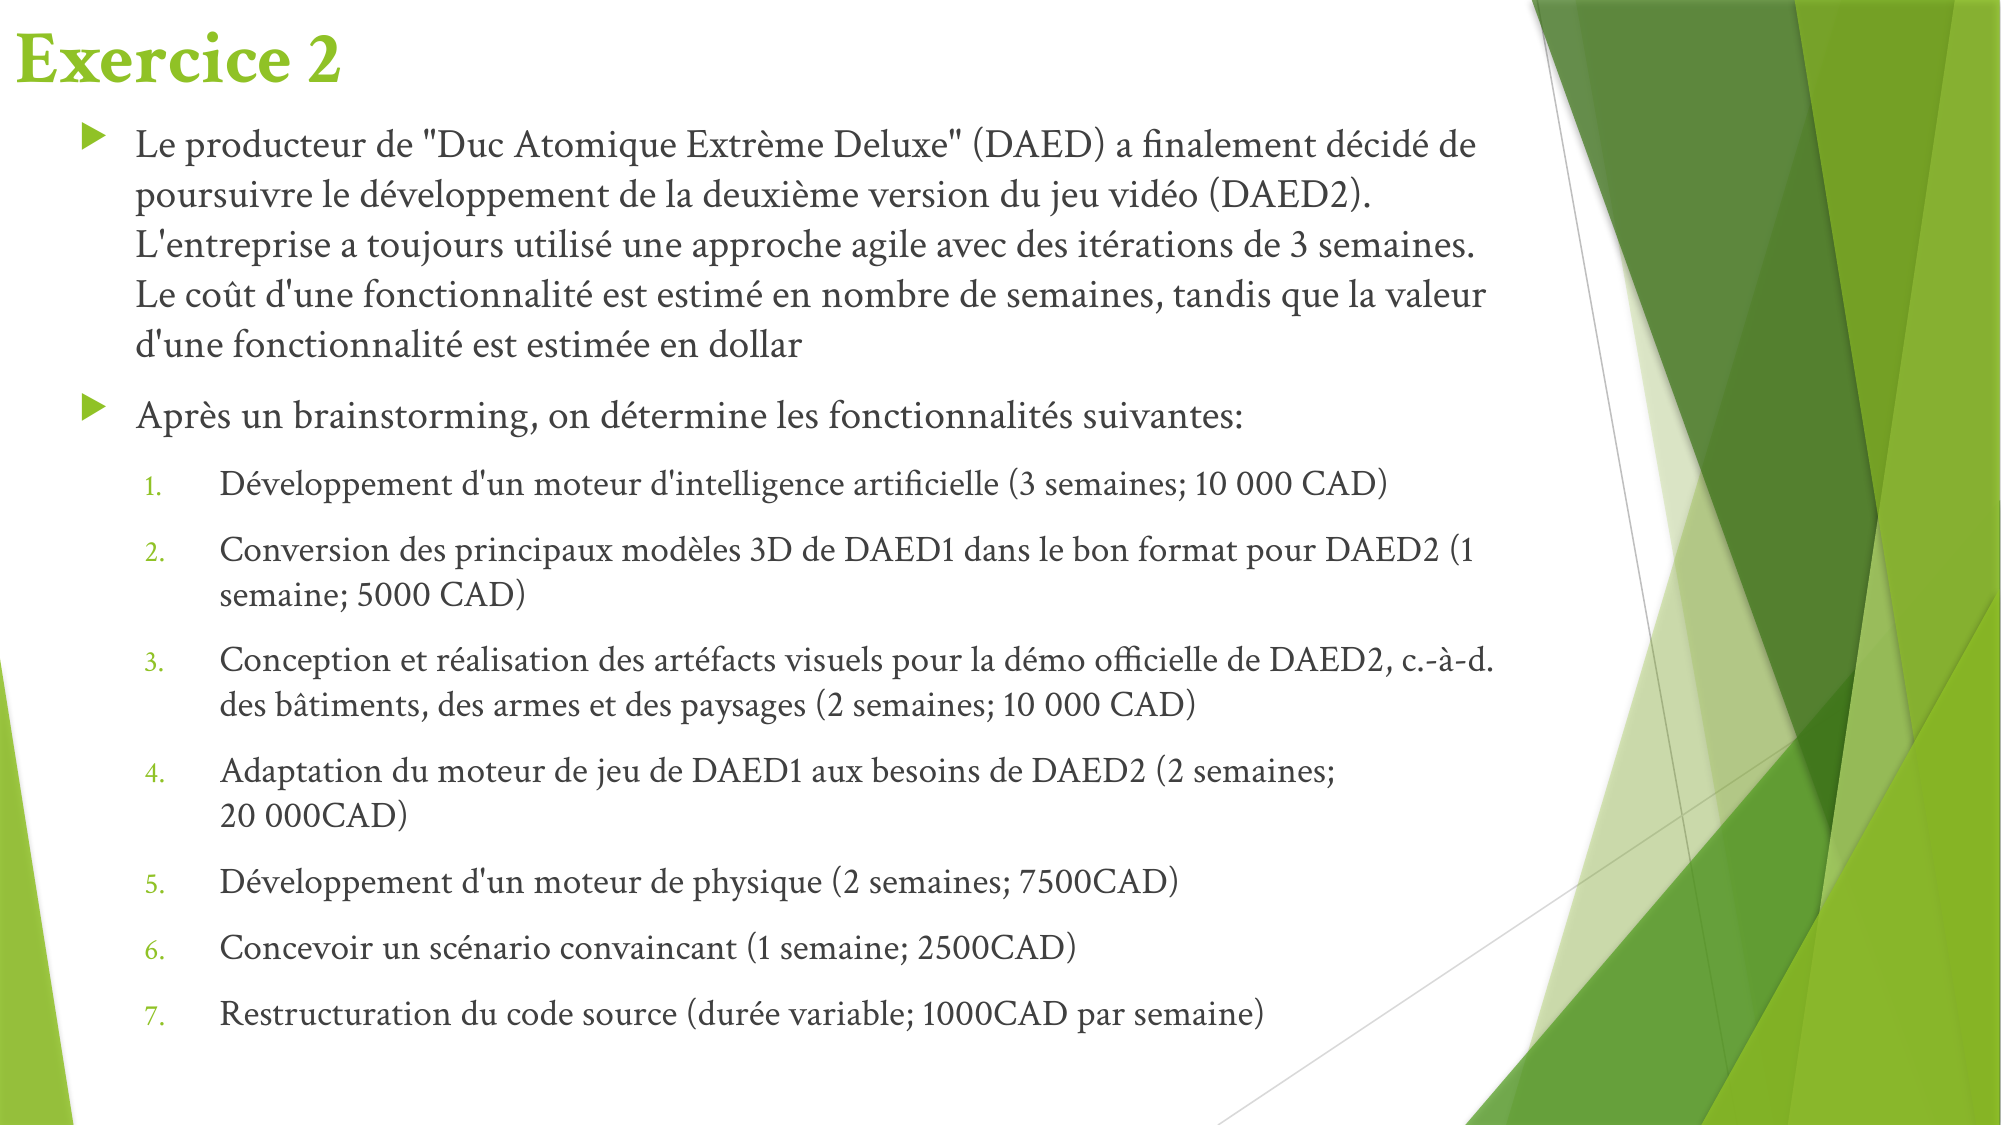

# Exercice 2
Le producteur de "Duc Atomique Extrème Deluxe" (DAED) a finalement décidé de poursuivre le développement de la deuxième version du jeu vidéo (DAED2). L'entreprise a toujours utilisé une approche agile avec des itérations de 3 semaines. Le coût d'une fonctionnalité est estimé en nombre de semaines, tandis que la valeur d'une fonctionnalité est estimée en dollar
Après un brainstorming, on détermine les fonctionnalités suivantes:
Développement d'un moteur d'intelligence artificielle (3 semaines; 10 000 CAD)
Conversion des principaux modèles 3D de DAED1 dans le bon format pour DAED2 (1 semaine; 5000 CAD)
Conception et réalisation des artéfacts visuels pour la démo officielle de DAED2, c.-à-d. des bâtiments, des armes et des paysages (2 semaines; 10 000 CAD)
Adaptation du moteur de jeu de DAED1 aux besoins de DAED2 (2 semaines; 20 000CAD)
Développement d'un moteur de physique (2 semaines; 7500CAD)
Concevoir un scénario convaincant (1 semaine; 2500CAD)
Restructuration du code source (durée variable; 1000CAD par semaine)